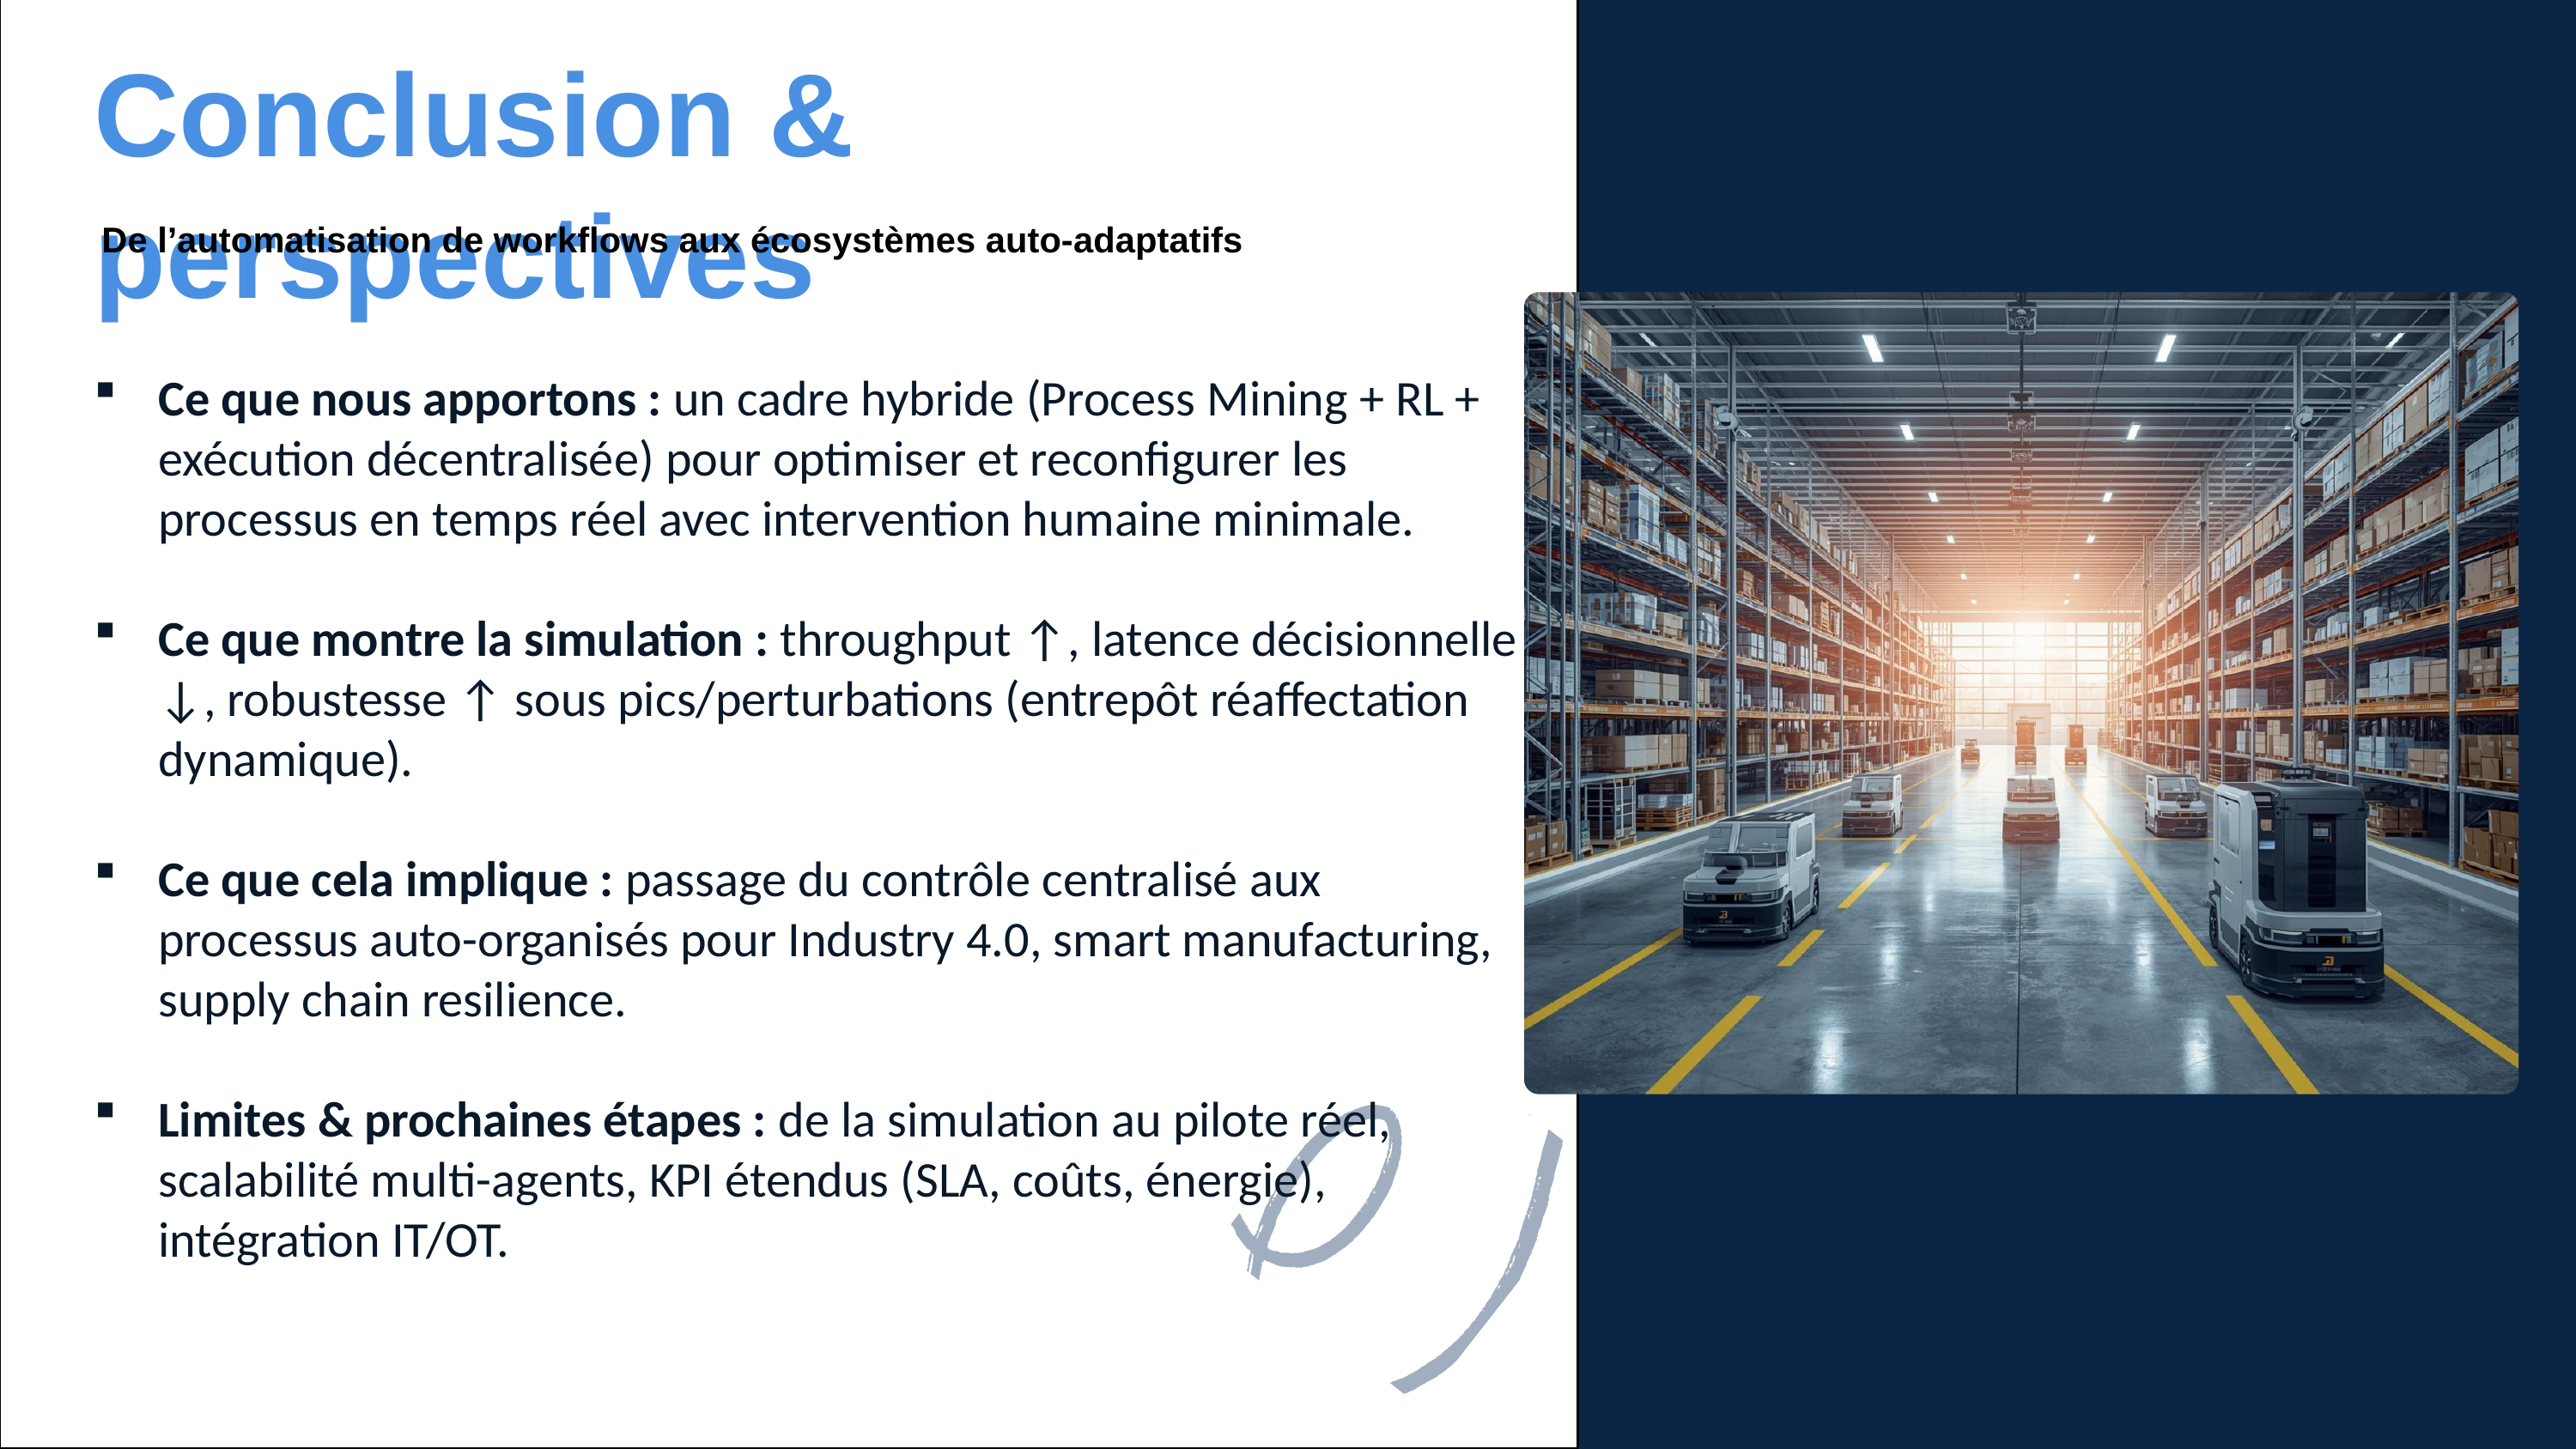

Conclusion & perspectives
De l’automatisation de workflows aux écosystèmes auto-adaptatifs

Ce que nous apportons : un cadre hybride (Process Mining + RL + exécution décentralisée) pour optimiser et reconfigurer les processus en temps réel avec intervention humaine minimale.

Ce que montre la simulation : throughput ↑, latence décisionnelle ↓, robustesse ↑ sous pics/perturbations (entrepôt réaffectation dynamique).

Ce que cela implique : passage du contrôle centralisé aux processus auto-organisés pour Industry 4.0, smart manufacturing, supply chain resilience.

Limites & prochaines étapes : de la simulation au pilote réel, scalabilité multi-agents, KPI étendus (SLA, coûts, énergie), intégration IT/OT.